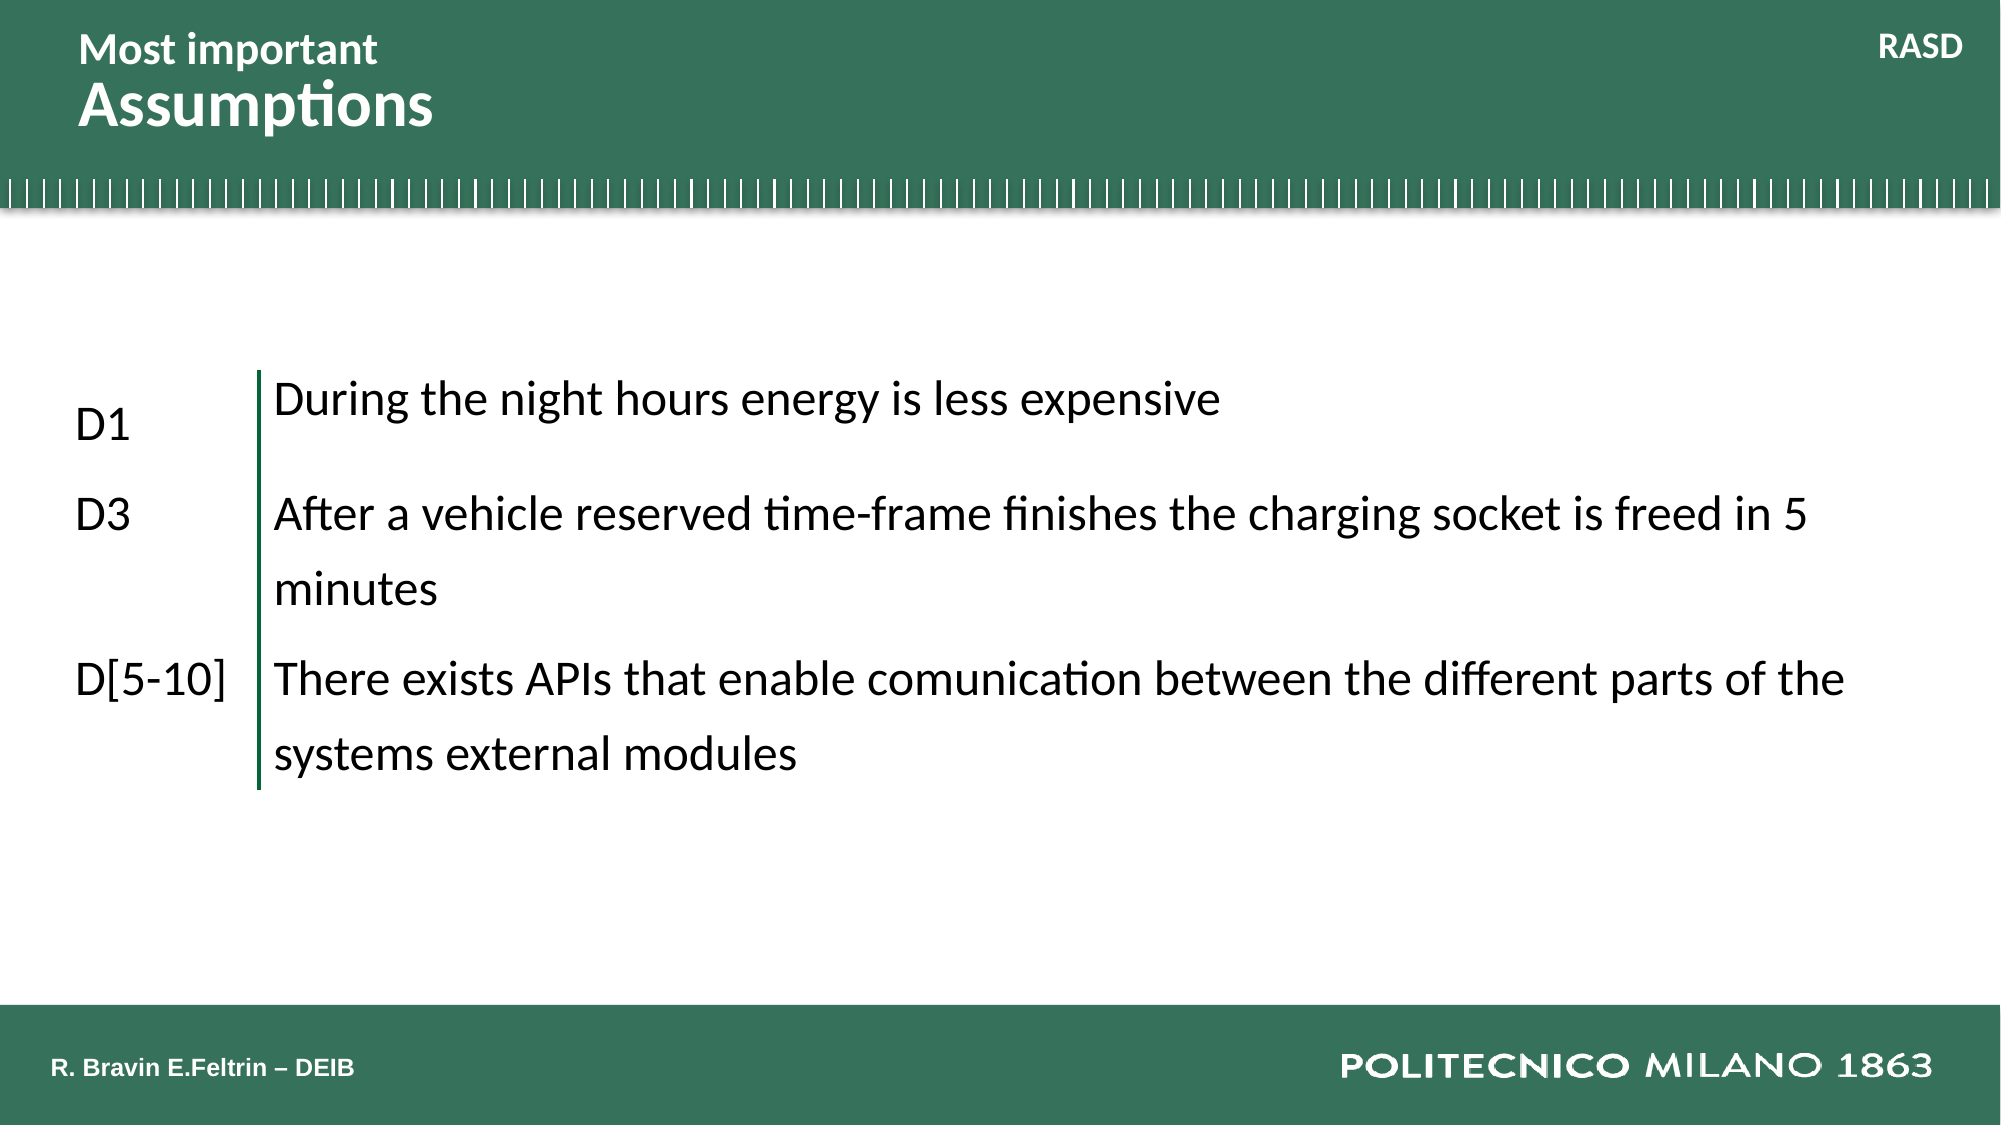

# Most important Assumptions
RASD

| D1 | During the night hours energy is less expensive |
| --- | --- |
| D3 | After a vehicle reserved time-frame finishes the charging socket is freed in 5 minutes |
| D[5-10] | There exists APIs that enable comunication between the different parts of the systems external modules |